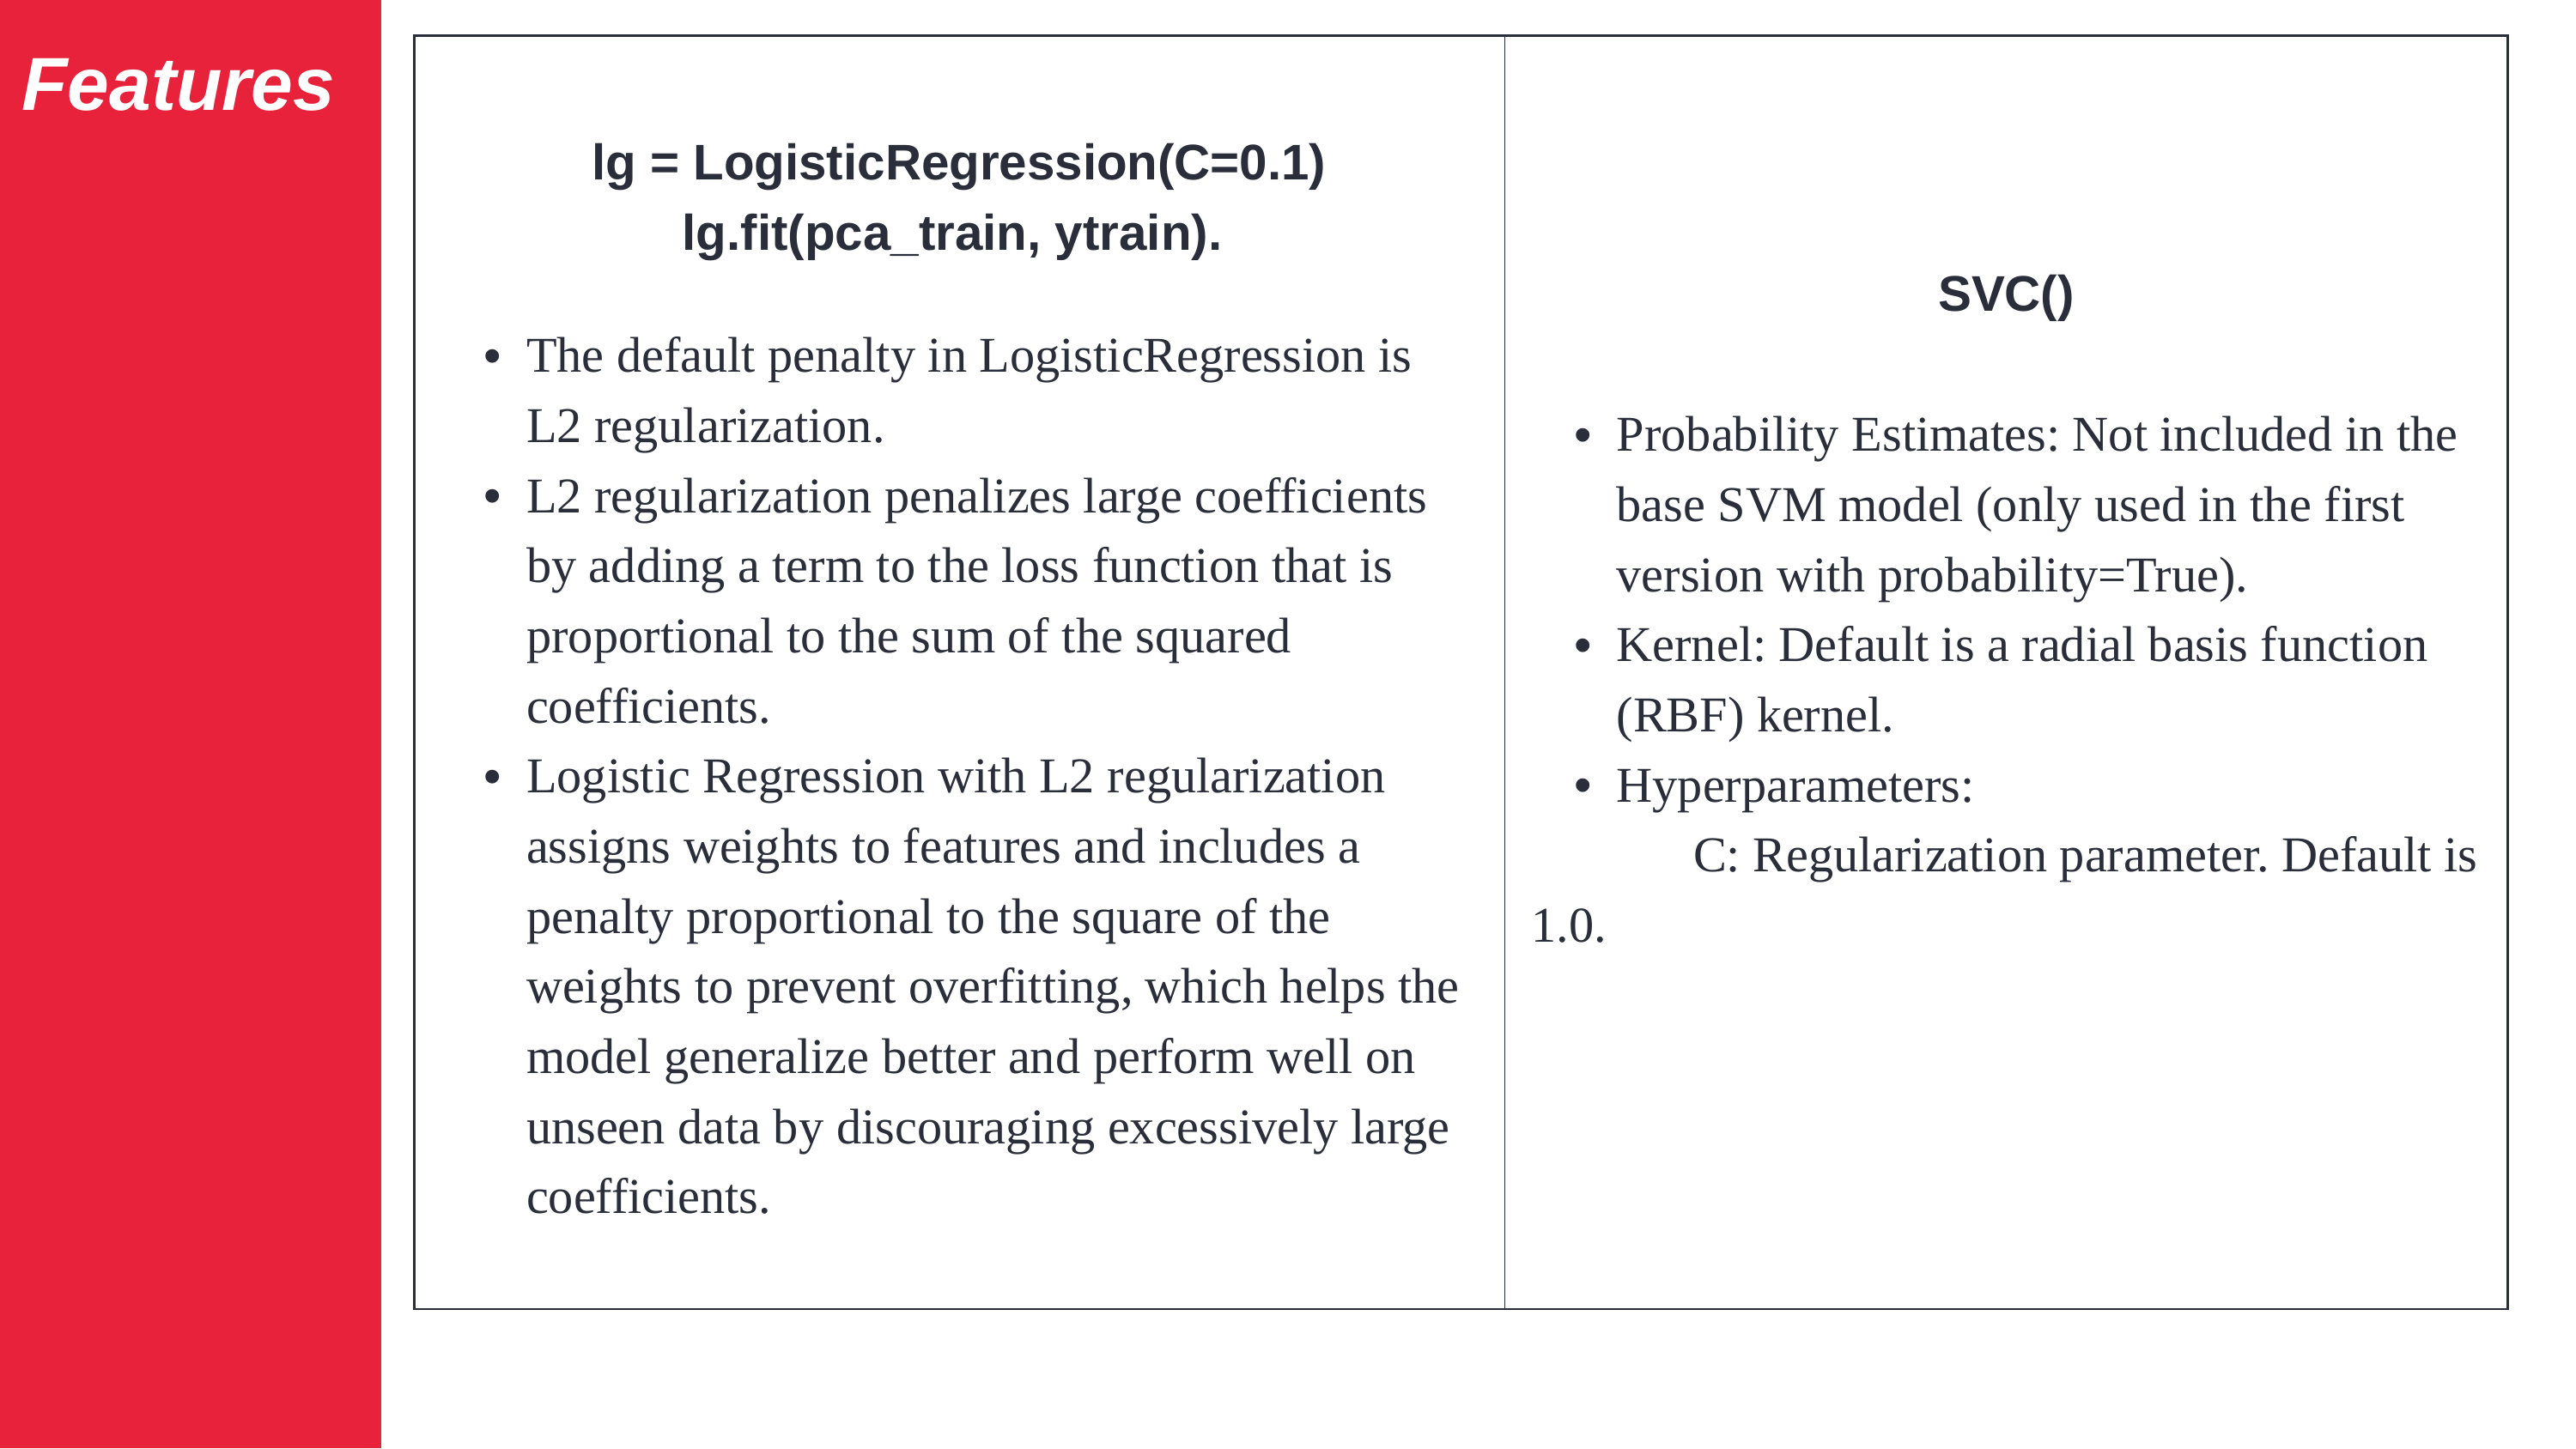

Features
| lg = LogisticRegression(C=0.1) lg.fit(pca\_train, ytrain). The default penalty in LogisticRegression is L2 regularization. L2 regularization penalizes large coefficients by adding a term to the loss function that is proportional to the sum of the squared coefficients. Logistic Regression with L2 regularization assigns weights to features and includes a penalty proportional to the square of the weights to prevent overfitting, which helps the model generalize better and perform well on unseen data by discouraging excessively large coefficients. | SVC() Probability Estimates: Not included in the base SVM model (only used in the first version with probability=True). Kernel: Default is a radial basis function (RBF) kernel. Hyperparameters: C: Regularization parameter. Default is 1.0. |
| --- | --- |